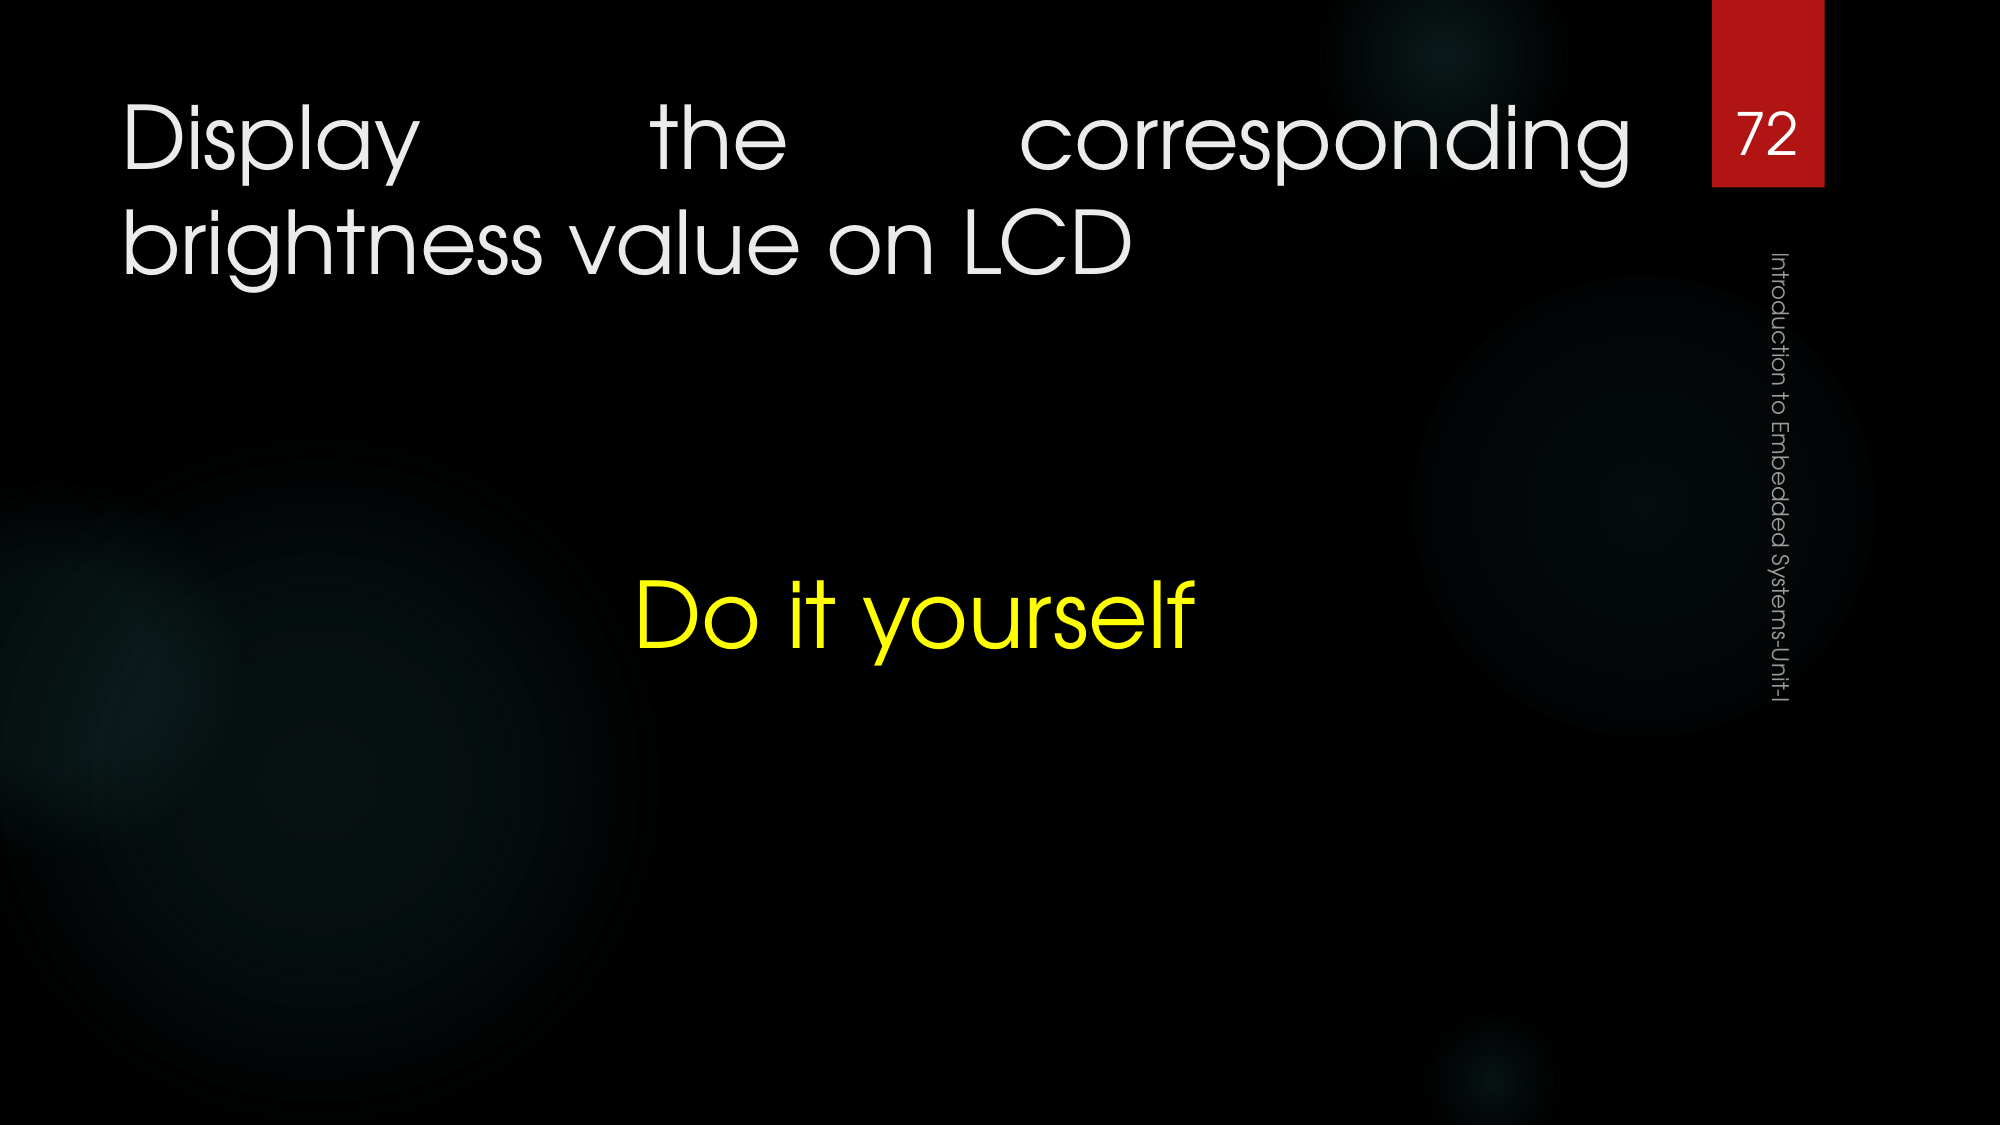

72
# Display the corresponding brightness value on LCD

Do it yourself
Introduction to Embedded Systems-Unit-I